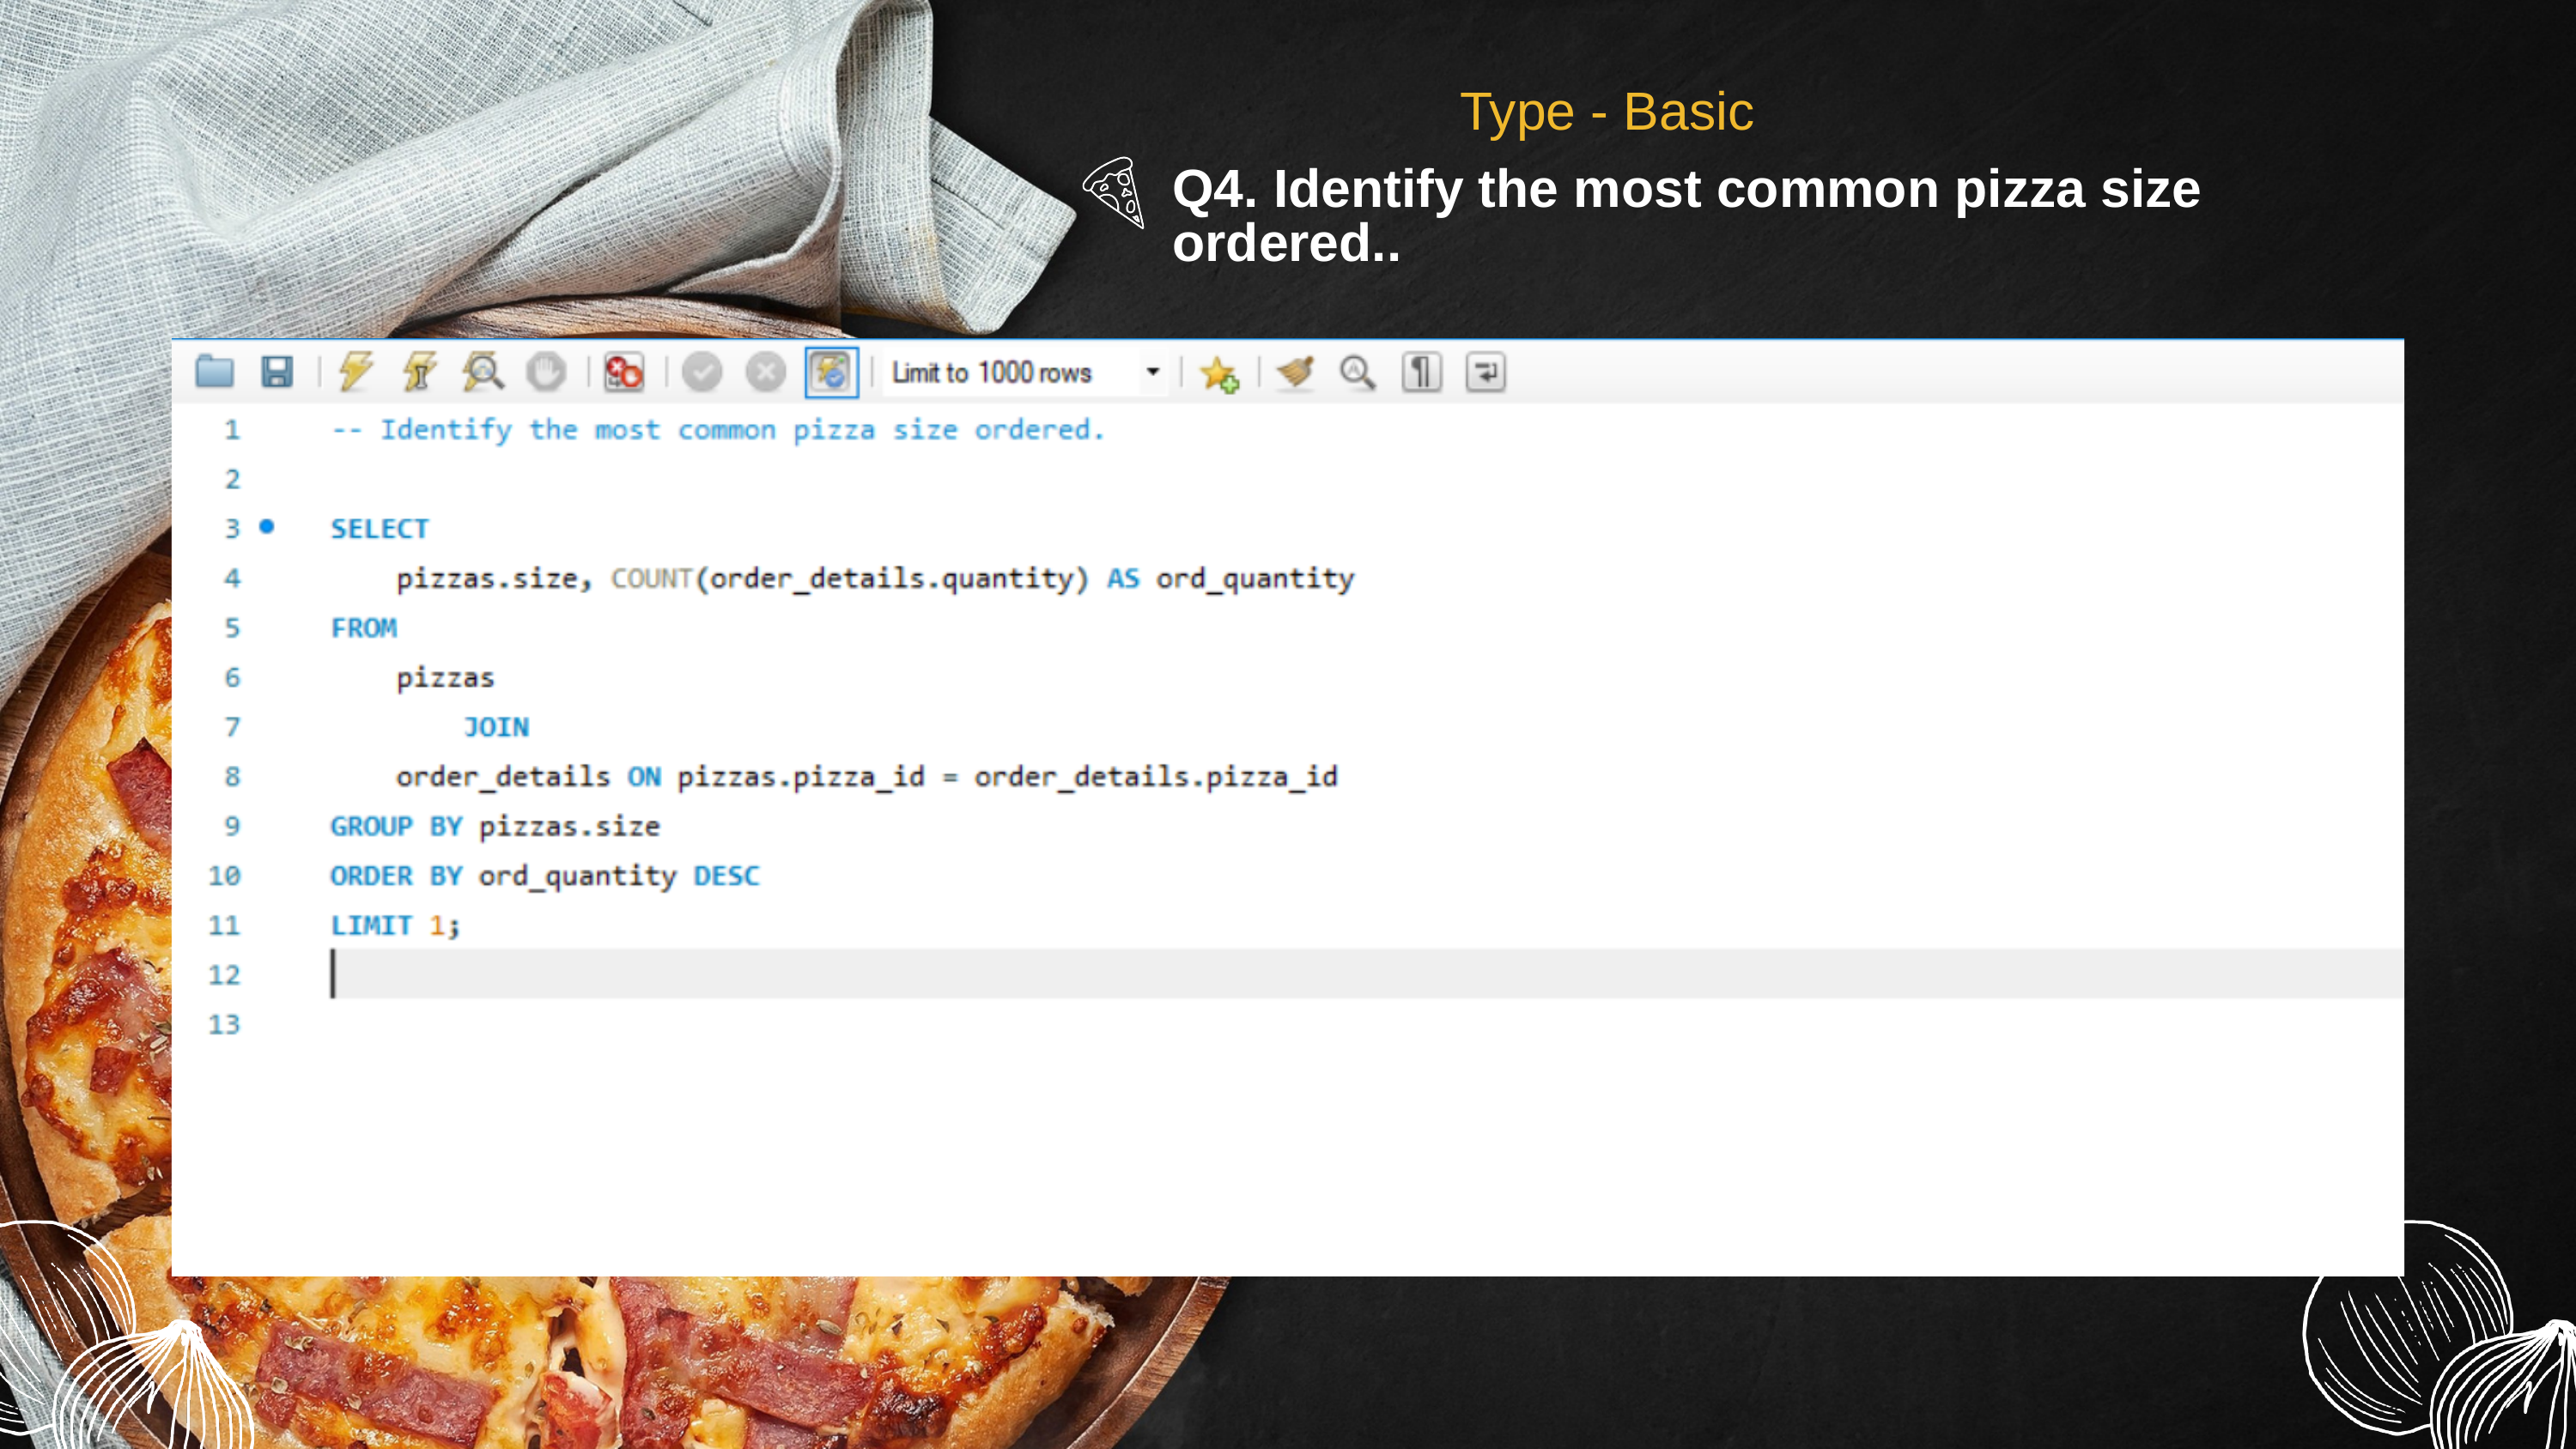

Type - Basic

Q4. Identify the most common pizza size ordered..